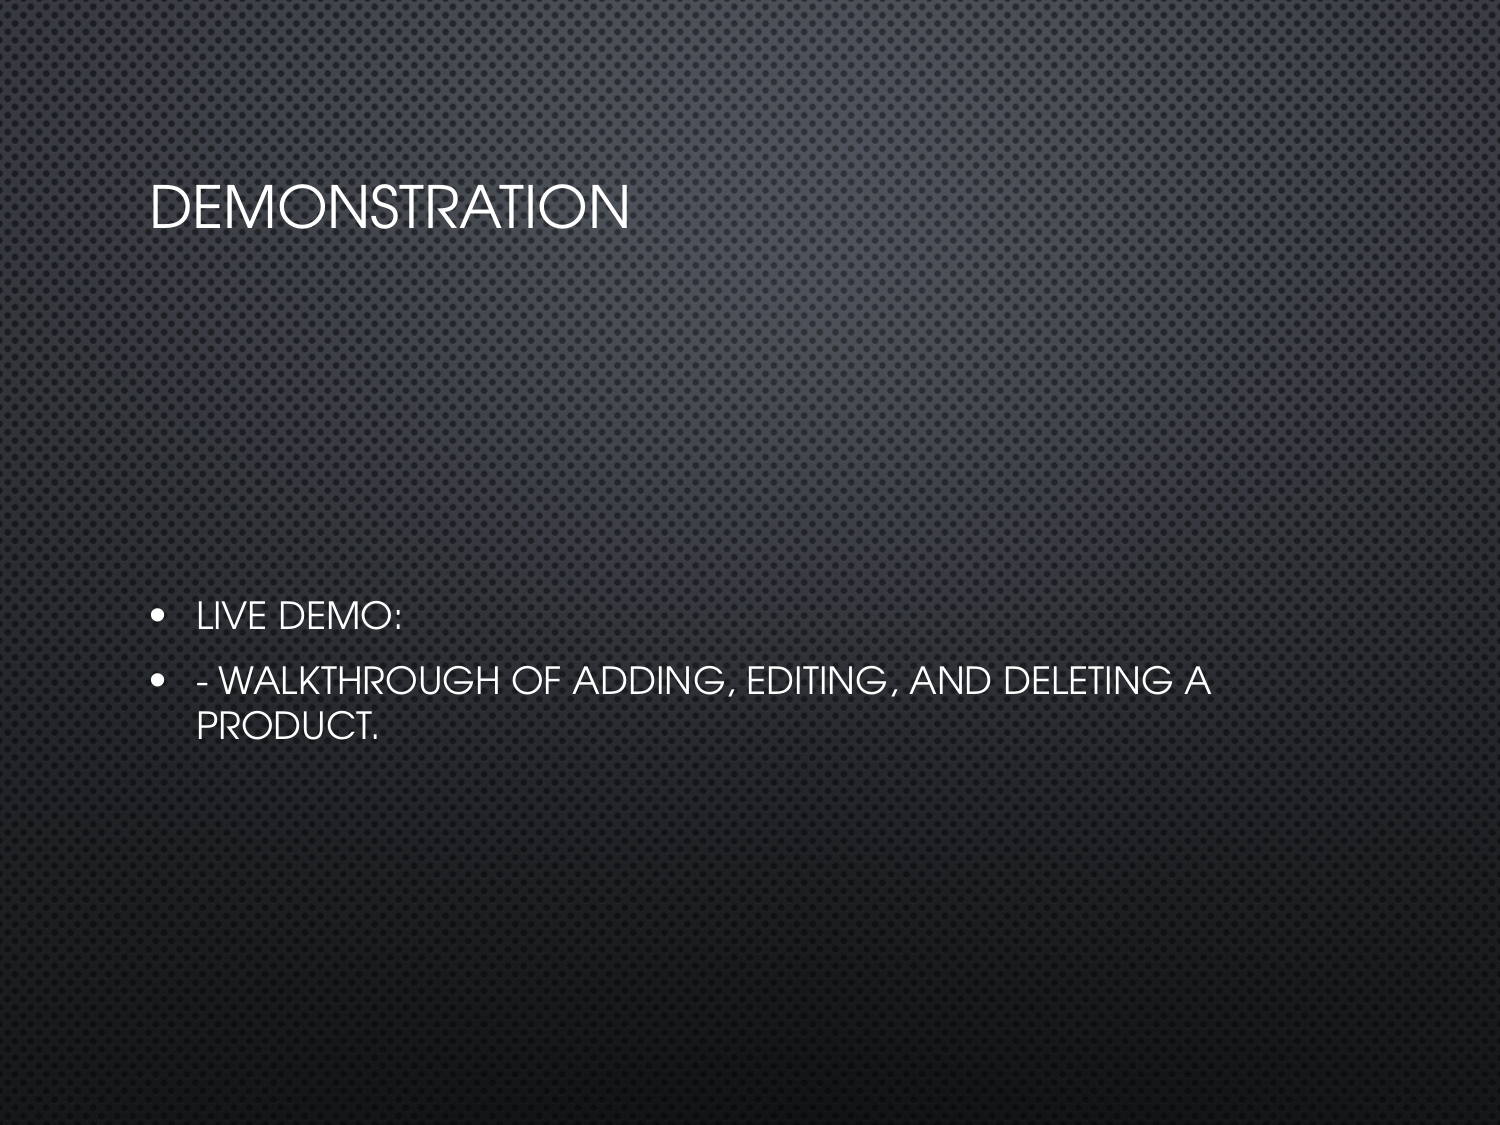

# Demonstration
Live Demo:
- Walkthrough of adding, editing, and deleting a product.